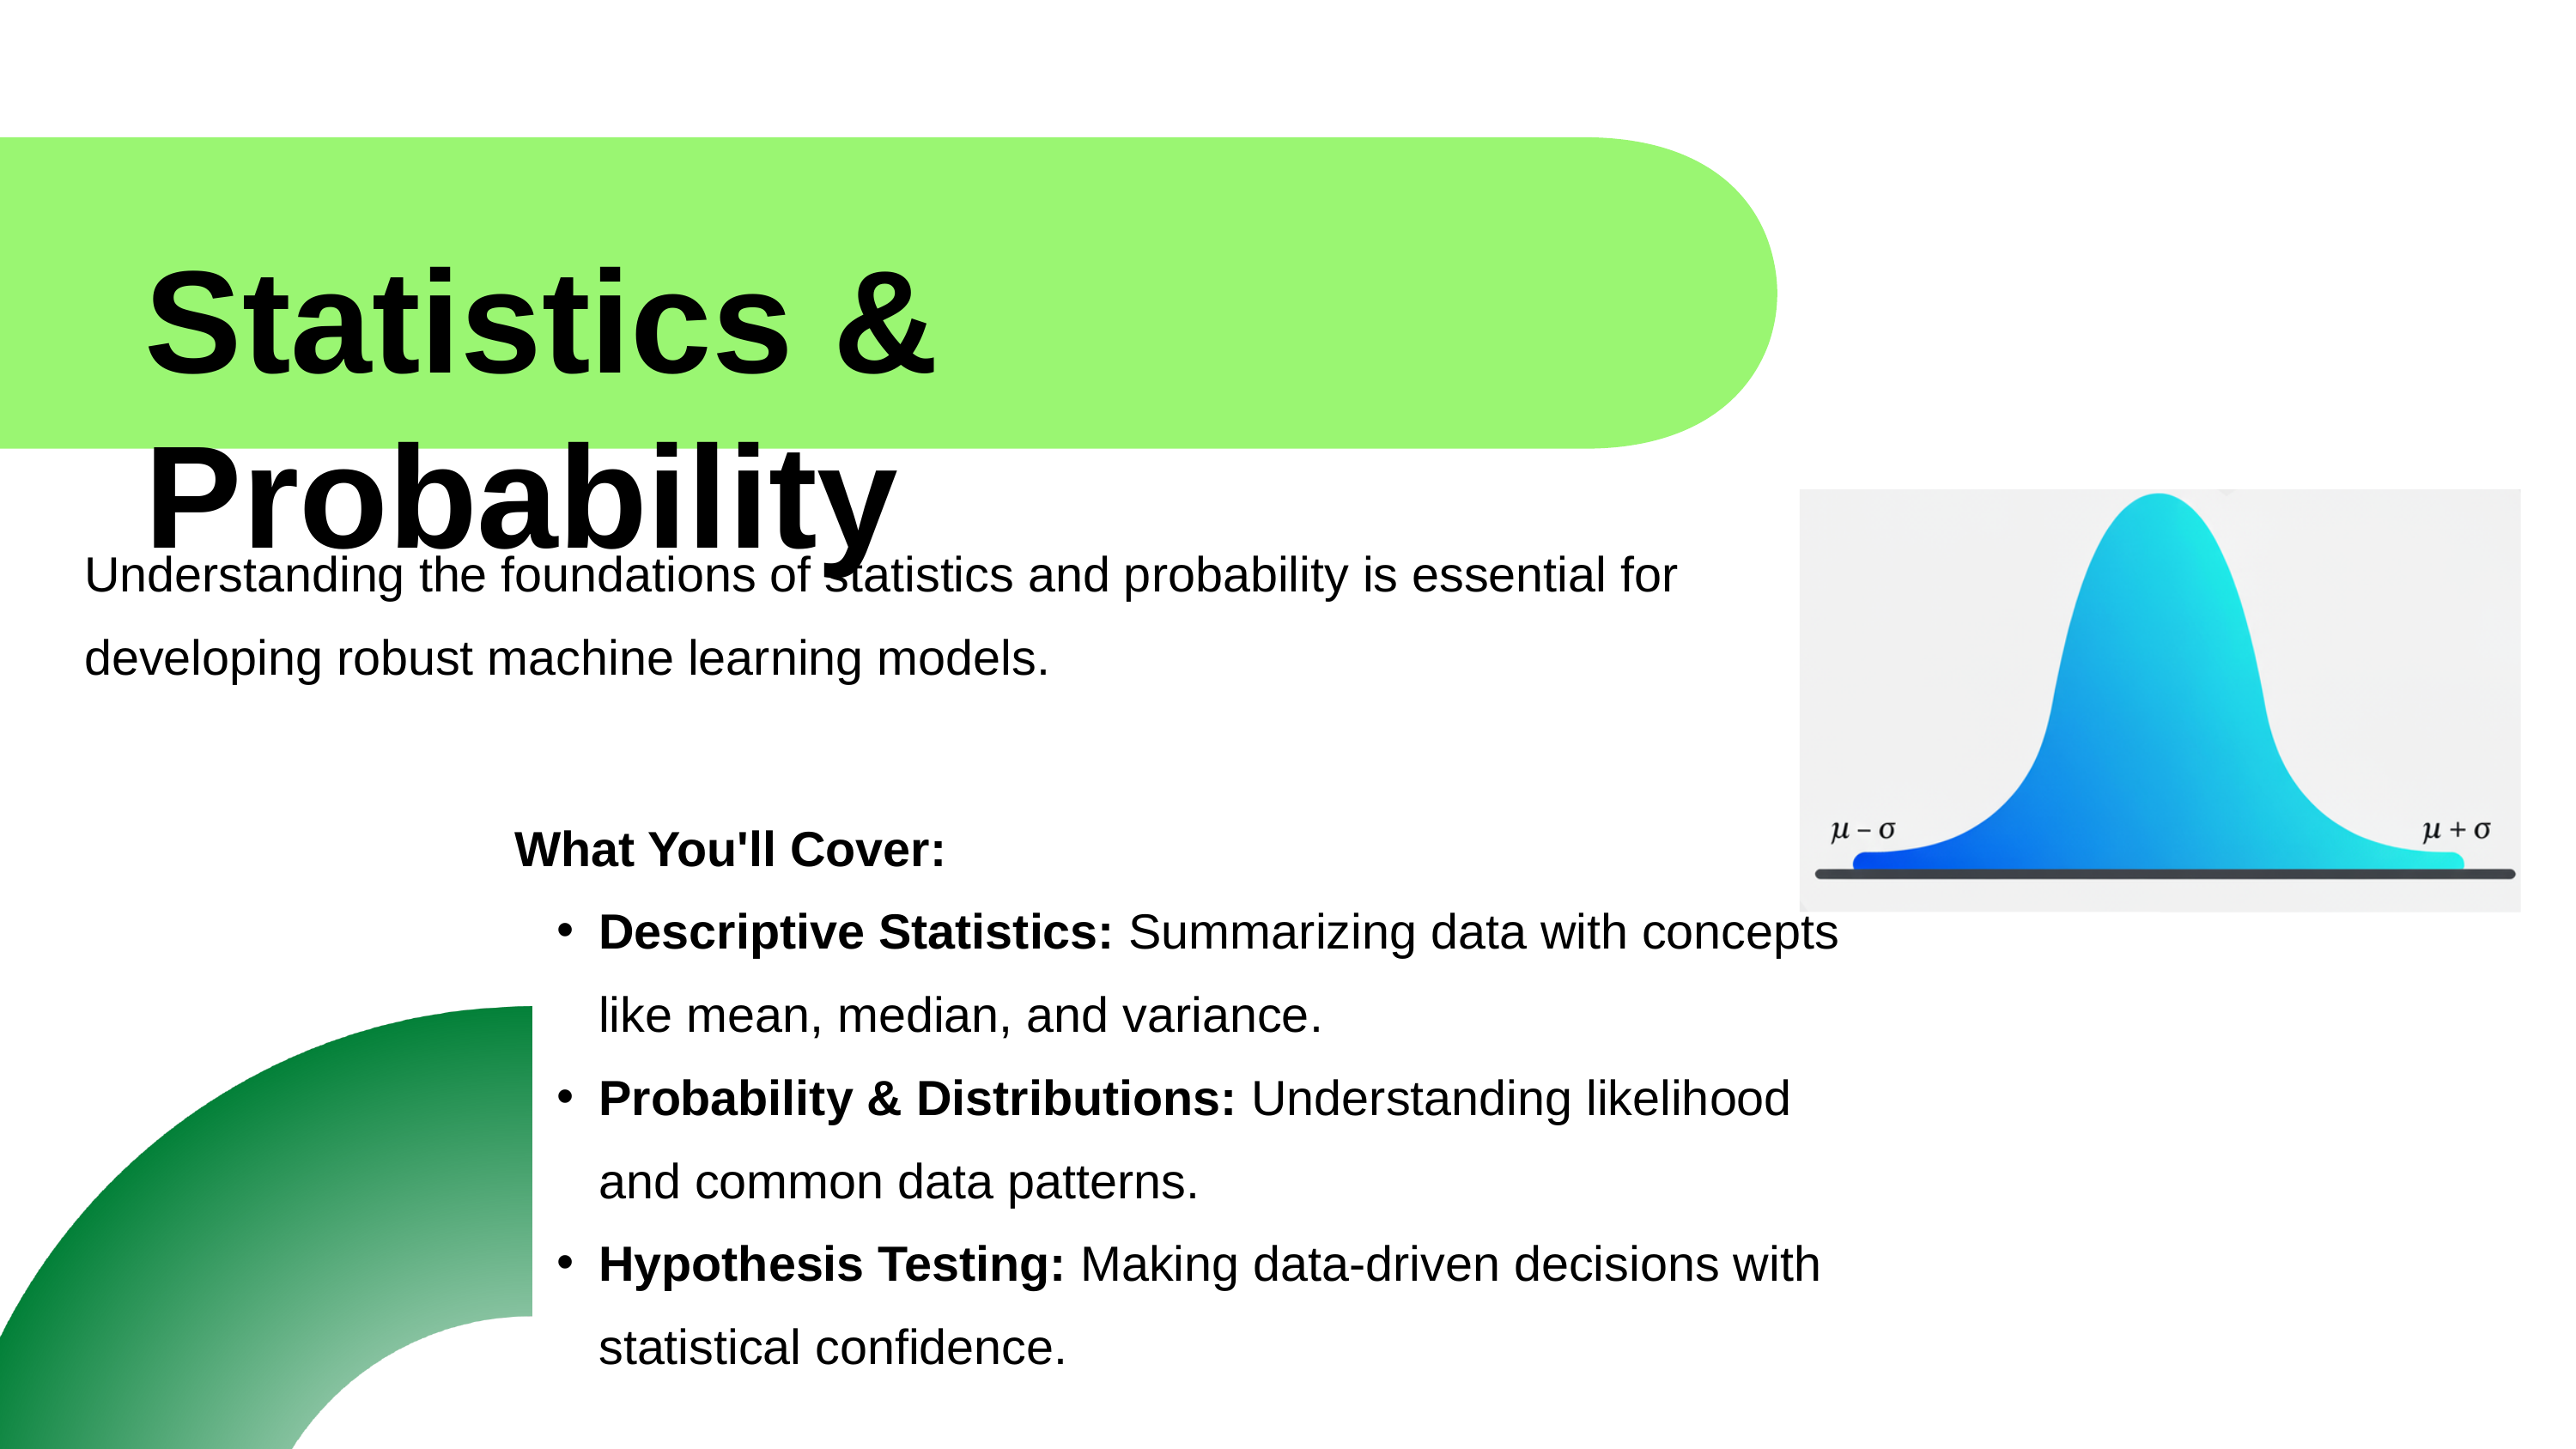

Statistics & Probability

Understanding the foundations of statistics and probability is essential for developing robust machine learning models.
What You'll Cover:
Descriptive Statistics: Summarizing data with concepts like mean, median, and variance.
Probability & Distributions: Understanding likelihood and common data patterns.
Hypothesis Testing: Making data-driven decisions with statistical confidence.